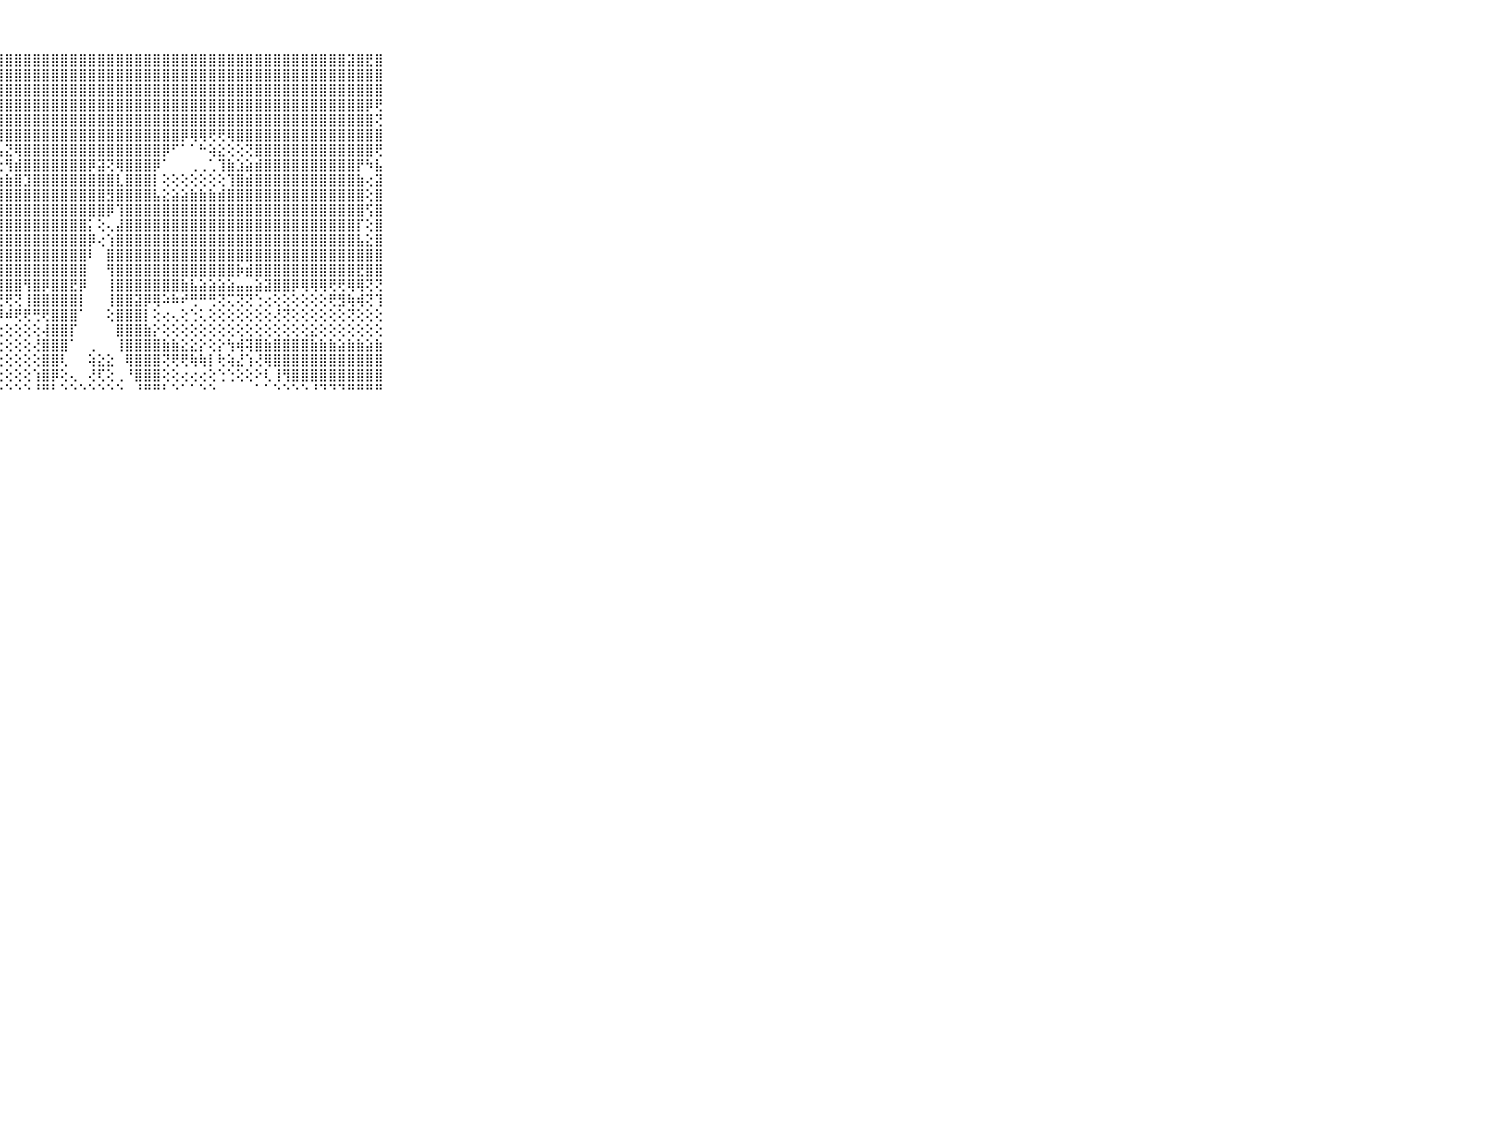

⠀⠀⠀⠀⠀⠀⠀⠀⠀⠀⠀⣯⣽⣿⣿⣿⣻⣿⣿⣿⣿⣿⣿⣿⣿⣿⣿⣿⣿⣿⣿⣿⣿⣿⣿⣿⣿⣿⣿⣿⣿⣿⣿⣿⣿⣿⣿⣿⣿⣿⣿⣿⣿⣿⣿⣿⣿⣿⣿⣿⣿⣿⣿⣿⣿⣽⣿⣟⣿⠀⠀⠀⠀⠀⠀⠀⠀⠀⠀⠀⠀
⠀⠀⠀⠀⠀⠀⠀⠀⠀⠀⠀⣿⣿⣿⣿⣿⣿⣿⣿⣿⣿⣿⣿⣿⣿⣿⣿⣿⣿⣿⣿⣿⣿⣿⣿⣿⣿⣿⣿⣿⣿⣿⣿⣿⣿⣿⣿⣿⣿⣿⣿⣿⣿⣿⣿⣿⣿⣿⣿⣿⣿⣿⣿⣿⣿⣿⣿⣿⣿⠀⠀⠀⠀⠀⠀⠀⠀⠀⠀⠀⠀
⠀⠀⠀⠀⠀⠀⠀⠀⠀⠀⠀⣿⣿⣿⣿⣿⣿⣿⣿⣿⣿⣿⣿⣿⣿⣿⣿⣿⣿⣿⣿⣿⣿⣿⣿⣿⣿⣿⣿⣿⣿⣿⣿⣿⣿⣿⣿⣿⣿⣿⣿⣿⣿⣿⣿⣿⣿⣿⣿⣿⣿⣿⣿⣿⣿⣿⣿⣿⣿⠀⠀⠀⠀⠀⠀⠀⠀⠀⠀⠀⠀
⠀⠀⠀⠀⠀⠀⠀⠀⠀⠀⠀⣿⣿⣿⣿⣿⣿⣿⣿⣿⣿⣿⣿⣿⣿⣿⣿⣿⣿⣿⣿⣿⣿⣿⣿⣿⣿⣿⣿⣿⣿⣿⣿⣿⣿⣿⣿⣿⣿⣿⣿⣿⣿⣿⣿⣿⣿⣿⣿⣿⣿⣿⣿⣿⣿⣿⣿⡿⢟⠀⠀⠀⠀⠀⠀⠀⠀⠀⠀⠀⠀
⠀⠀⠀⠀⠀⠀⠀⠀⠀⠀⠀⣿⣿⣿⣿⣿⣿⣿⣿⡿⢿⢿⢟⢻⢿⣿⣿⣿⣿⣿⣿⣿⣿⣿⣿⣿⣿⣿⣿⣿⣿⣿⣿⣿⣿⣿⣿⣿⣿⣿⣿⣿⣿⣿⣿⣿⣿⣿⣿⣿⣿⣿⣿⣿⣿⣿⣿⣿⢝⠀⠀⠀⠀⠀⠀⠀⠀⠀⠀⠀⠀
⠀⠀⠀⠀⠀⠀⠀⠀⠀⠀⠀⣿⣿⣿⣿⣿⣿⢟⣝⣕⣑⡕⢓⢗⠵⣕⢝⢻⣿⣿⣿⣿⣿⣿⣿⣿⣿⣿⣿⣿⣿⣿⣿⣿⣿⣿⣿⡿⢿⢿⢟⢟⢿⣿⣿⣿⣿⣿⣿⣿⣿⣿⣿⣿⣿⣿⣿⣿⣿⠀⠀⠀⠀⠀⠀⠀⠀⠀⠀⠀⠀
⠀⠀⠀⠀⠀⠀⠀⠀⠀⠀⠀⣿⣿⣿⣿⡟⢕⢕⢕⢝⢝⢝⢝⢝⢕⢕⢝⢧⣝⢿⣿⣿⣿⣿⣿⣿⣿⣿⣿⣿⣿⣿⣿⣿⣿⡿⠋⠁⠁⠓⢵⣕⢕⢕⢝⣿⣿⣿⣿⣿⣿⣿⣿⣿⣿⣿⣿⣿⢟⠀⠀⠀⠀⠀⠀⠀⠀⠀⠀⠀⠀
⠀⠀⠀⠀⠀⠀⠀⠀⠀⠀⠀⣿⣿⣿⣿⣷⣕⣕⣕⡕⣕⡕⢕⢕⢕⢕⢕⢕⢻⣾⣿⣿⣿⣿⣿⣿⣿⡿⣽⢝⢿⣿⣿⣿⡿⠁⠀⠀⢀⢀⢁⢹⣷⣱⣵⣾⣿⣿⣿⣿⣿⣿⣿⣿⣿⣿⡟⠳⣧⠀⠀⠀⠀⠀⠀⠀⠀⠀⠀⠀⠀
⠀⠀⠀⠀⠀⠀⠀⠀⠀⠀⠀⣿⣿⣿⣿⣿⣿⣿⣿⣿⣿⣿⣿⣾⣷⣷⣷⣷⣷⣿⣹⣿⣿⣿⣿⣿⣿⣿⣿⣿⣇⣿⣿⣿⡇⢕⢕⢕⢕⢕⢕⢕⢹⣿⣾⣿⣿⣿⣿⣿⣿⣿⣿⣿⣿⣿⣷⢔⣽⠀⠀⠀⠀⠀⠀⠀⠀⠀⠀⠀⠀
⠀⠀⠀⠀⠀⠀⠀⠀⠀⠀⠀⣿⣿⣿⣿⣿⣿⣿⣿⣿⣿⣿⣿⣿⣿⣿⣿⣿⣿⣿⣿⣿⣿⣿⣿⣿⣿⣿⣿⣻⣿⣿⣿⣿⣧⣕⣵⣵⣷⣷⣷⣾⣿⣿⣿⣿⣿⣿⣿⣿⣿⣿⣿⣿⣿⣿⣿⢕⣿⠀⠀⠀⠀⠀⠀⠀⠀⠀⠀⠀⠀
⠀⠀⠀⠀⠀⠀⠀⠀⠀⠀⠀⣿⣿⣿⣿⣿⣿⣿⣿⣿⣿⣿⣿⣿⣿⣿⣿⣿⣿⣿⣿⣿⣿⣿⣿⣿⣿⣿⣿⡿⢹⣿⣿⣿⣿⣿⣿⣿⣿⣿⣿⣿⣿⣿⣿⣿⣿⣿⣿⣿⣿⣿⣿⣿⣿⣿⣿⢫⣿⠀⠀⠀⠀⠀⠀⠀⠀⠀⠀⠀⠀
⠀⠀⠀⠀⠀⠀⠀⠀⠀⠀⠀⣿⣿⣿⣿⣿⣿⣿⣿⣿⣿⣿⣿⣿⣿⣿⣿⣿⣿⣿⣿⣿⣿⣿⣿⣿⣿⡅⢕⢄⣼⣿⣿⣿⣿⣿⣿⣿⣿⣿⣿⣿⣿⣿⣿⣿⣿⣿⣿⣿⣿⣿⣿⣿⣿⣿⡏⢕⣿⠀⠀⠀⠀⠀⠀⠀⠀⠀⠀⠀⠀
⠀⠀⠀⠀⠀⠀⠀⠀⠀⠀⠀⣿⣿⣿⣿⣿⣿⣿⣿⣿⣿⣿⣿⣿⣿⣿⣿⣿⣿⣿⣿⣿⣿⣿⣿⣿⣿⡿⢔⢱⣿⣿⣿⣿⣿⣿⣿⣿⣿⣿⣿⣿⣿⣿⣿⣿⣿⣿⣿⣿⣿⣿⣿⣿⣿⣿⣧⣕⣿⠀⠀⠀⠀⠀⠀⠀⠀⠀⠀⠀⠀
⠀⠀⠀⠀⠀⠀⠀⠀⠀⠀⠀⣿⣿⣿⣿⣿⣿⣿⣿⣿⣿⣿⣿⣿⣿⣿⣿⣿⣿⣿⣿⣿⣿⣿⣿⣿⣿⠇⠀⣿⣿⣿⣿⣿⣿⣿⣿⣿⣿⣿⣿⣿⣿⣿⣿⣿⣿⣿⣿⣿⣿⣿⣿⣿⣿⣿⣿⣿⣿⠀⠀⠀⠀⠀⠀⠀⠀⠀⠀⠀⠀
⠀⠀⠀⠀⠀⠀⠀⠀⠀⠀⠀⣿⣿⣿⣿⣿⣿⣿⣿⣿⣿⣿⣿⣿⣿⣿⣿⣿⣿⣿⣿⣿⣿⣿⣿⣿⣿⠀⠀⢻⣿⣿⣿⣿⣿⣿⣿⣿⣿⣿⣿⣿⣿⡷⣾⣿⣿⣿⣿⣿⣿⣿⣿⣿⣿⣿⣟⣿⣿⠀⠀⠀⠀⠀⠀⠀⠀⠀⠀⠀⠀
⠀⠀⠀⠀⠀⠀⠀⠀⠀⠀⠀⣿⣿⣿⣿⣿⣿⣿⣿⣿⣿⣿⣿⣿⣿⣿⣿⣿⣿⣿⢻⣿⡿⣿⣿⣟⡿⠀⠀⢸⣿⣿⣿⣿⣿⣿⣿⣷⣧⣵⣵⣵⣵⣤⣤⣵⣽⣿⣿⡿⢿⢿⢿⢟⢟⢿⢿⢝⢝⠀⠀⠀⠀⠀⠀⠀⠀⠀⠀⠀⠀
⠀⠀⠀⠀⠀⠀⠀⠀⠀⠀⠀⣿⣿⣿⣿⣿⣿⣿⣿⣿⣿⣹⣿⣿⣿⡿⢿⢟⢟⢝⢸⣿⣿⣿⣿⣿⡇⠀⠀⢸⣿⣿⣽⡿⢿⠵⠷⠞⢛⠛⢛⢝⢍⢝⢝⢑⢔⢕⢕⢕⢕⢕⢕⢟⣻⢷⢾⢝⢹⠀⠀⠀⠀⠀⠀⠀⠀⠀⠀⠀⠀
⠀⠀⠀⠀⠀⠀⠀⠀⠀⠀⠀⣿⣿⣿⣿⣿⣿⣿⣿⣿⣿⣿⣿⣽⣿⢿⢿⠿⠾⢟⢟⢛⢟⣿⣿⣿⠁⠀⠀⢕⣿⣿⣿⡇⢕⢔⢄⢕⢑⢅⢕⢕⢕⢕⢕⢕⢕⢜⢝⢕⢕⢕⢕⢕⢕⢝⢕⢕⢕⠀⠀⠀⠀⠀⠀⠀⠀⠀⠀⠀⠀
⠀⠀⠀⠀⠀⠀⠀⠀⠀⠀⠀⢟⢛⢛⢛⢏⢝⢝⢝⢝⢕⢕⢔⢕⢕⢕⢕⢕⢕⢕⢕⢕⢼⣿⣿⡏⠀⠀⠀⠀⣿⣿⣿⣷⡕⢕⢕⢕⢕⢕⢕⢕⢕⢕⢕⢕⢕⢕⢕⢕⢕⣕⢕⢕⢕⢕⢕⢕⢕⠀⠀⠀⠀⠀⠀⠀⠀⠀⠀⠀⠀
⠀⠀⠀⠀⠀⠀⠀⠀⠀⠀⠀⢕⢕⢕⢕⢕⢕⢇⢕⢕⢕⢕⢕⢜⢕⢕⢕⢕⢕⢕⢕⢜⣿⣿⣿⠁⠀⢀⠀⠀⢸⣿⣿⣿⣿⣷⣷⣕⣕⡕⢕⡕⢳⢾⢽⣿⣷⣿⣿⣿⣿⣷⣷⣷⣵⣷⣷⣵⣷⠀⠀⠀⠀⠀⠀⠀⠀⠀⠀⠀⠀
⠀⠀⠀⠀⠀⠀⠀⠀⠀⠀⠀⢕⢕⢕⢕⢕⢕⢕⢕⢕⢕⢕⢕⢕⢕⢕⢕⢕⢕⢕⢕⢕⣿⣿⢇⠀⠀⢵⣕⣕⠀⢿⣿⣿⣿⢝⢟⢟⢷⢷⡇⢗⢵⣜⢱⢜⢿⣿⣿⣿⣿⣿⣿⣿⣿⣿⣿⣿⣿⠀⠀⠀⠀⠀⠀⠀⠀⠀⠀⠀⠀
⠀⠀⠀⠀⠀⠀⠀⠀⠀⠀⠀⢕⢕⢕⢕⢕⢕⢕⢕⢕⢕⢕⢕⢕⢕⢕⢕⢕⢕⢕⢕⢱⣿⡿⢕⢄⠀⢜⢏⢕⢀⠘⣿⣿⣿⢕⢕⢔⢔⢔⢕⢑⢑⢕⢕⠕⢇⢸⢻⣿⣿⣿⣿⣿⣿⣿⣿⣿⣿⠀⠀⠀⠀⠀⠀⠀⠀⠀⠀⠀⠀
⠀⠀⠀⠀⠀⠀⠀⠀⠀⠀⠀⠑⠑⠑⠑⠑⠑⠑⠑⠑⠑⠑⠑⠑⠑⠑⠙⠑⠑⠑⠑⠘⠛⠃⠑⠑⠑⠑⠑⠑⠑⠀⠘⠛⠛⠃⠑⠁⠁⠑⠑⠀⠀⠀⠀⠁⠁⠑⠑⠑⠑⠘⠙⠙⠙⠛⠛⠛⠛⠀⠀⠀⠀⠀⠀⠀⠀⠀⠀⠀⠀